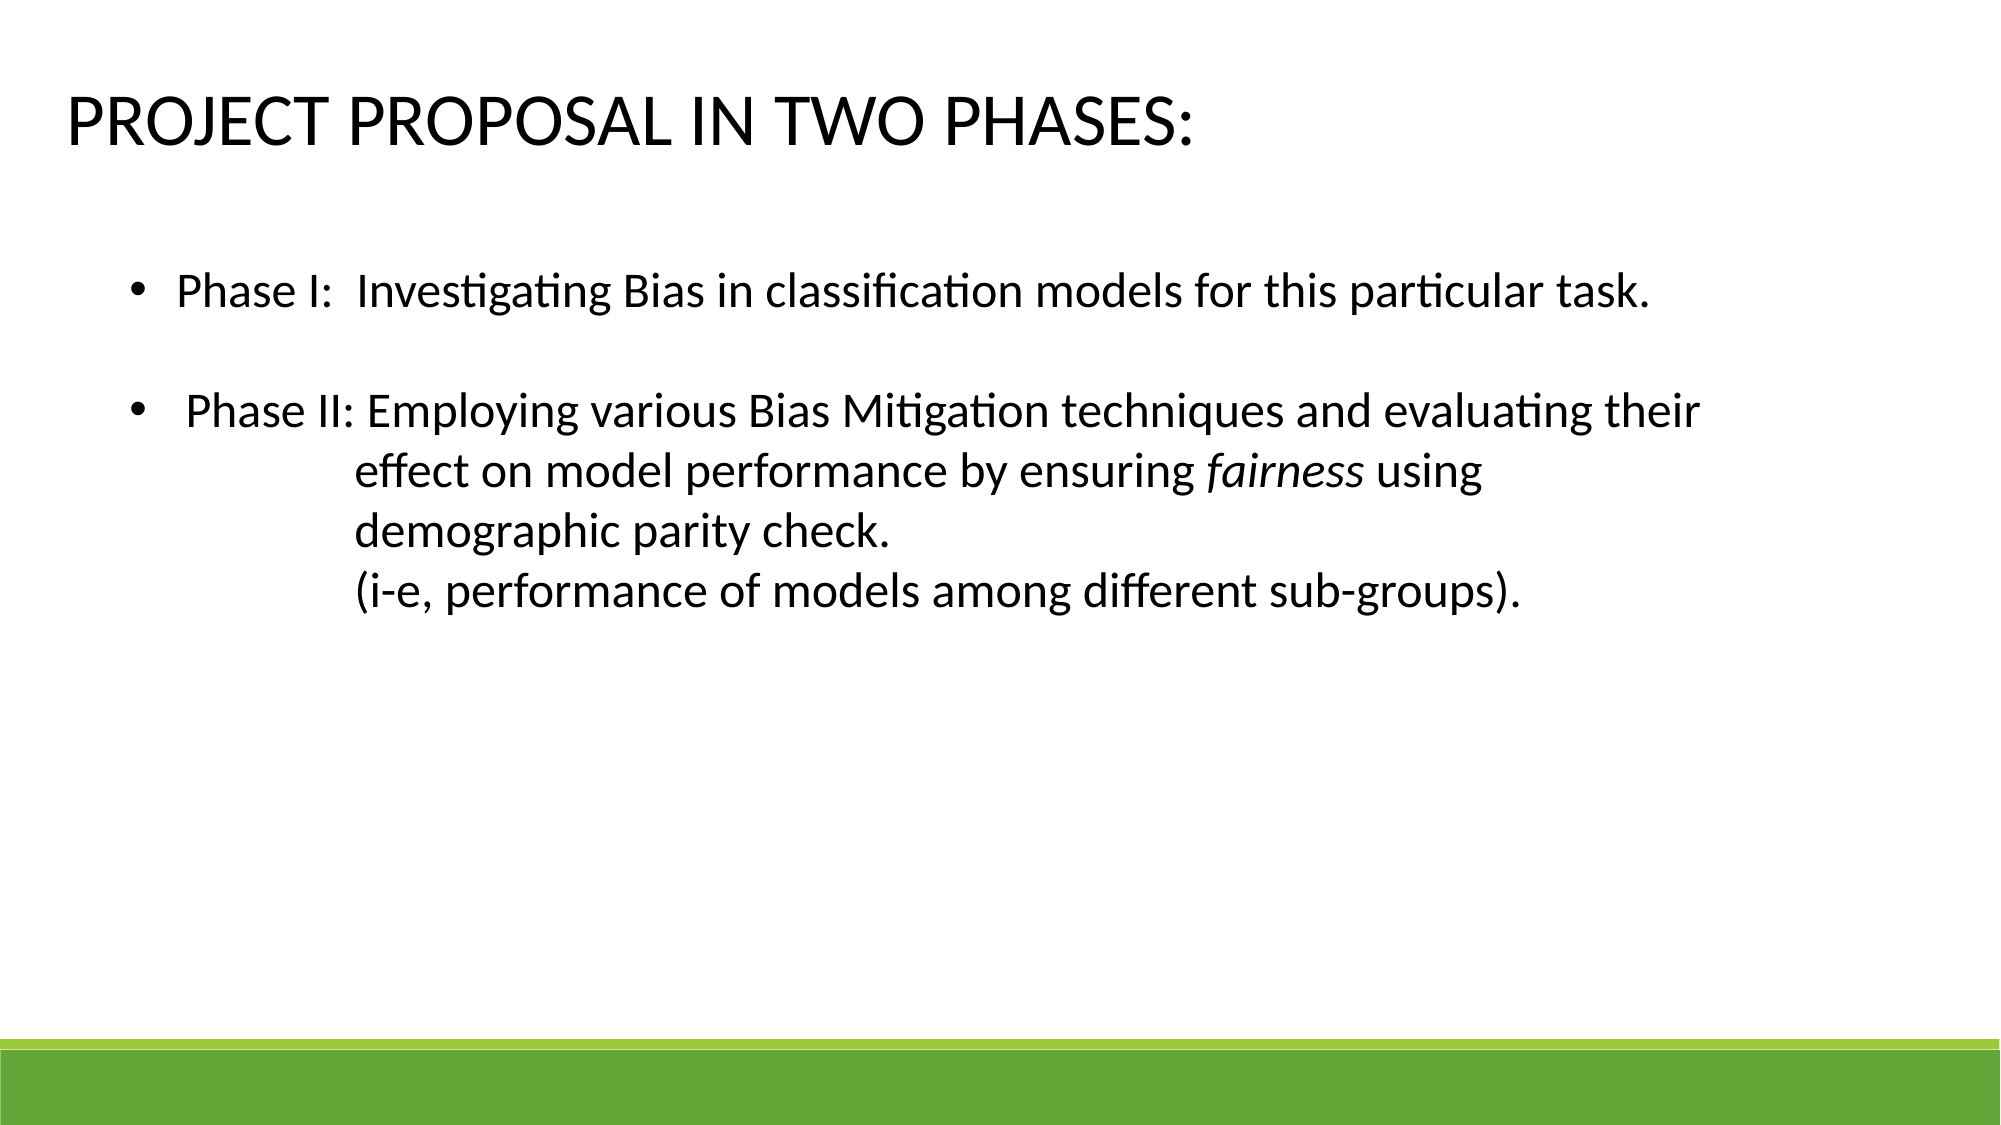

PROJECT PROPOSAL IN TWO PHASES:
Phase I:  Investigating Bias in classification models for this particular task.

Phase II: Employing various Bias Mitigation techniques and evaluating their
effect on model performance by ensuring fairness using
demographic parity check.
(i-e, performance of models among different sub-groups).